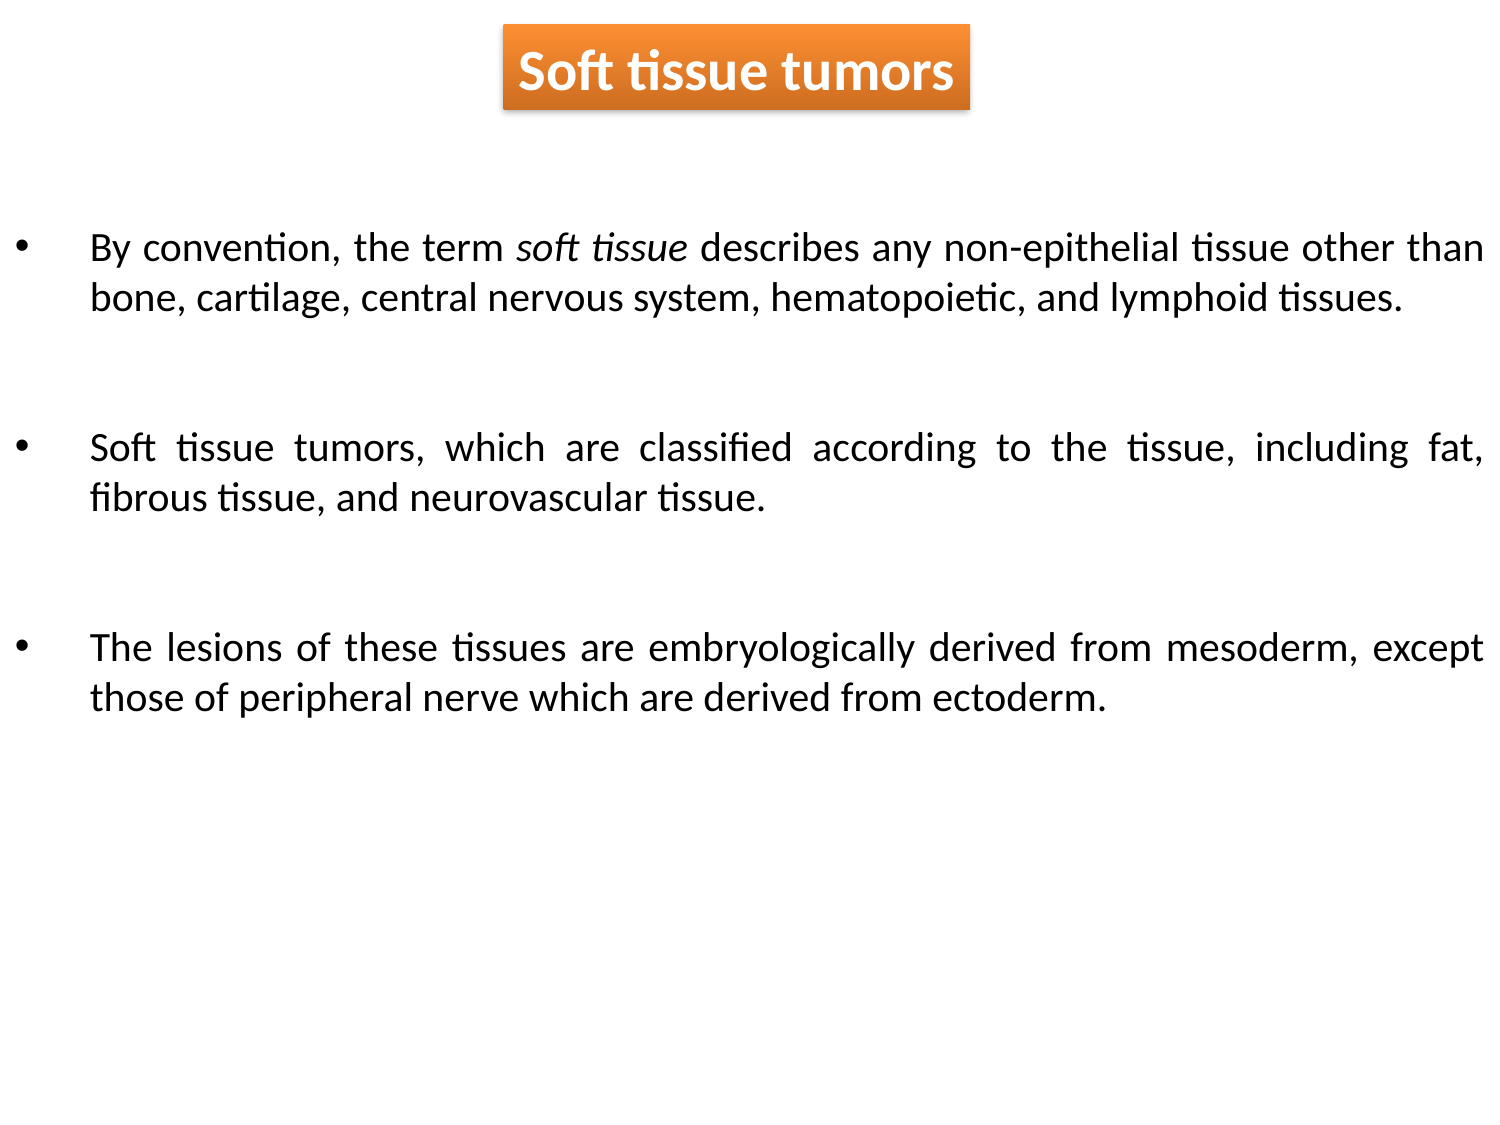

Soft tissue tumors
By convention, the term soft tissue describes any non-epithelial tissue other than bone, cartilage, central nervous system, hematopoietic, and lymphoid tissues.

Soft tissue tumors, which are classified according to the tissue, including fat, fibrous tissue, and neurovascular tissue.

The lesions of these tissues are embryologically derived from mesoderm, except those of peripheral nerve which are derived from ectoderm.